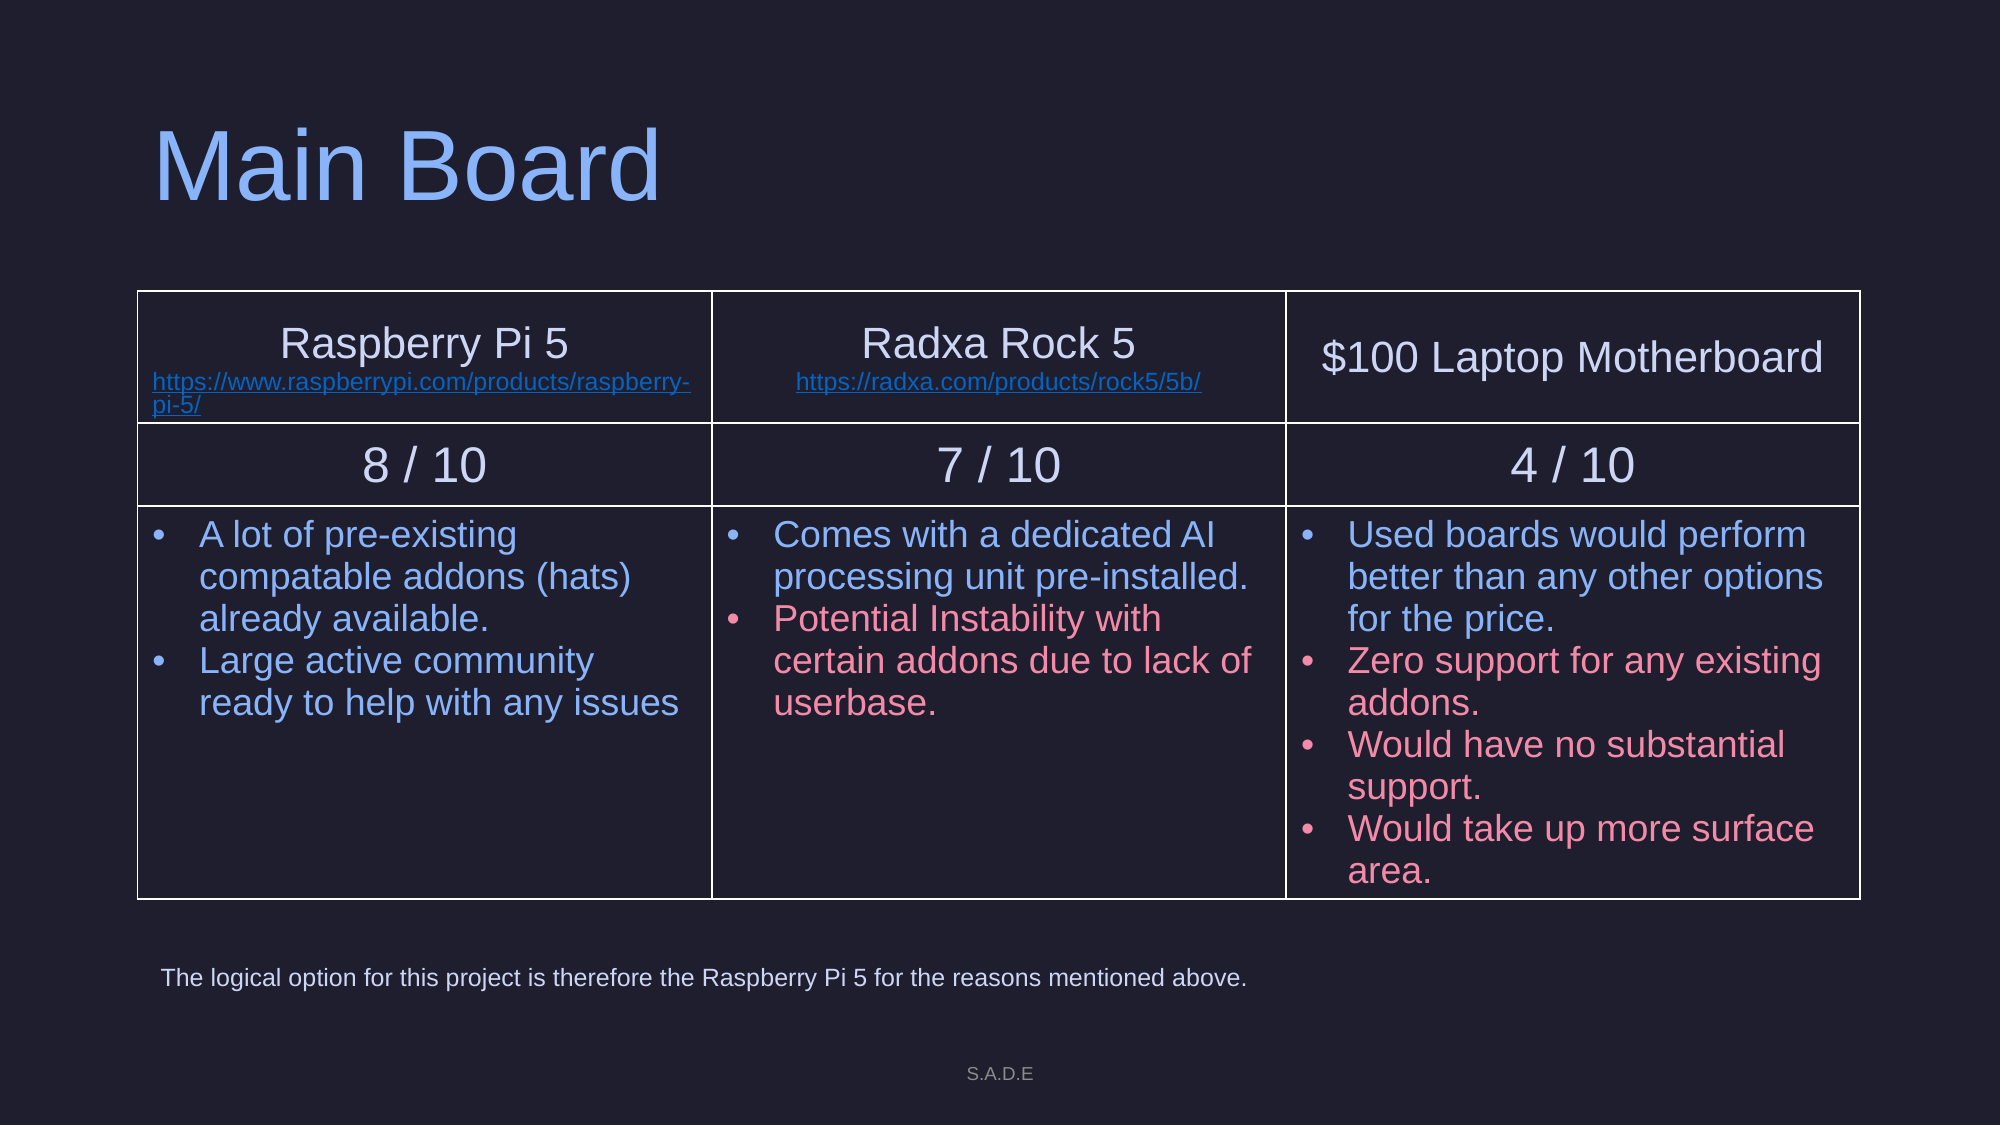

# Main Board
| Raspberry Pi 5 https://www.raspberrypi.com/products/raspberry-pi-5/ | Radxa Rock 5 https://radxa.com/products/rock5/5b/ | $100 Laptop Motherboard |
| --- | --- | --- |
| 8 / 10 | 7 / 10 | 4 / 10 |
| A lot of pre-existing compatable addons (hats) already available. Large active community ready to help with any issues | Comes with a dedicated AI processing unit pre-installed. Potential Instability with certain addons due to lack of userbase. | Used boards would perform better than any other options for the price. Zero support for any existing addons. Would have no substantial support. Would take up more surface area. |
The logical option for this project is therefore the Raspberry Pi 5 for the reasons mentioned above.
S.A.D.E
25